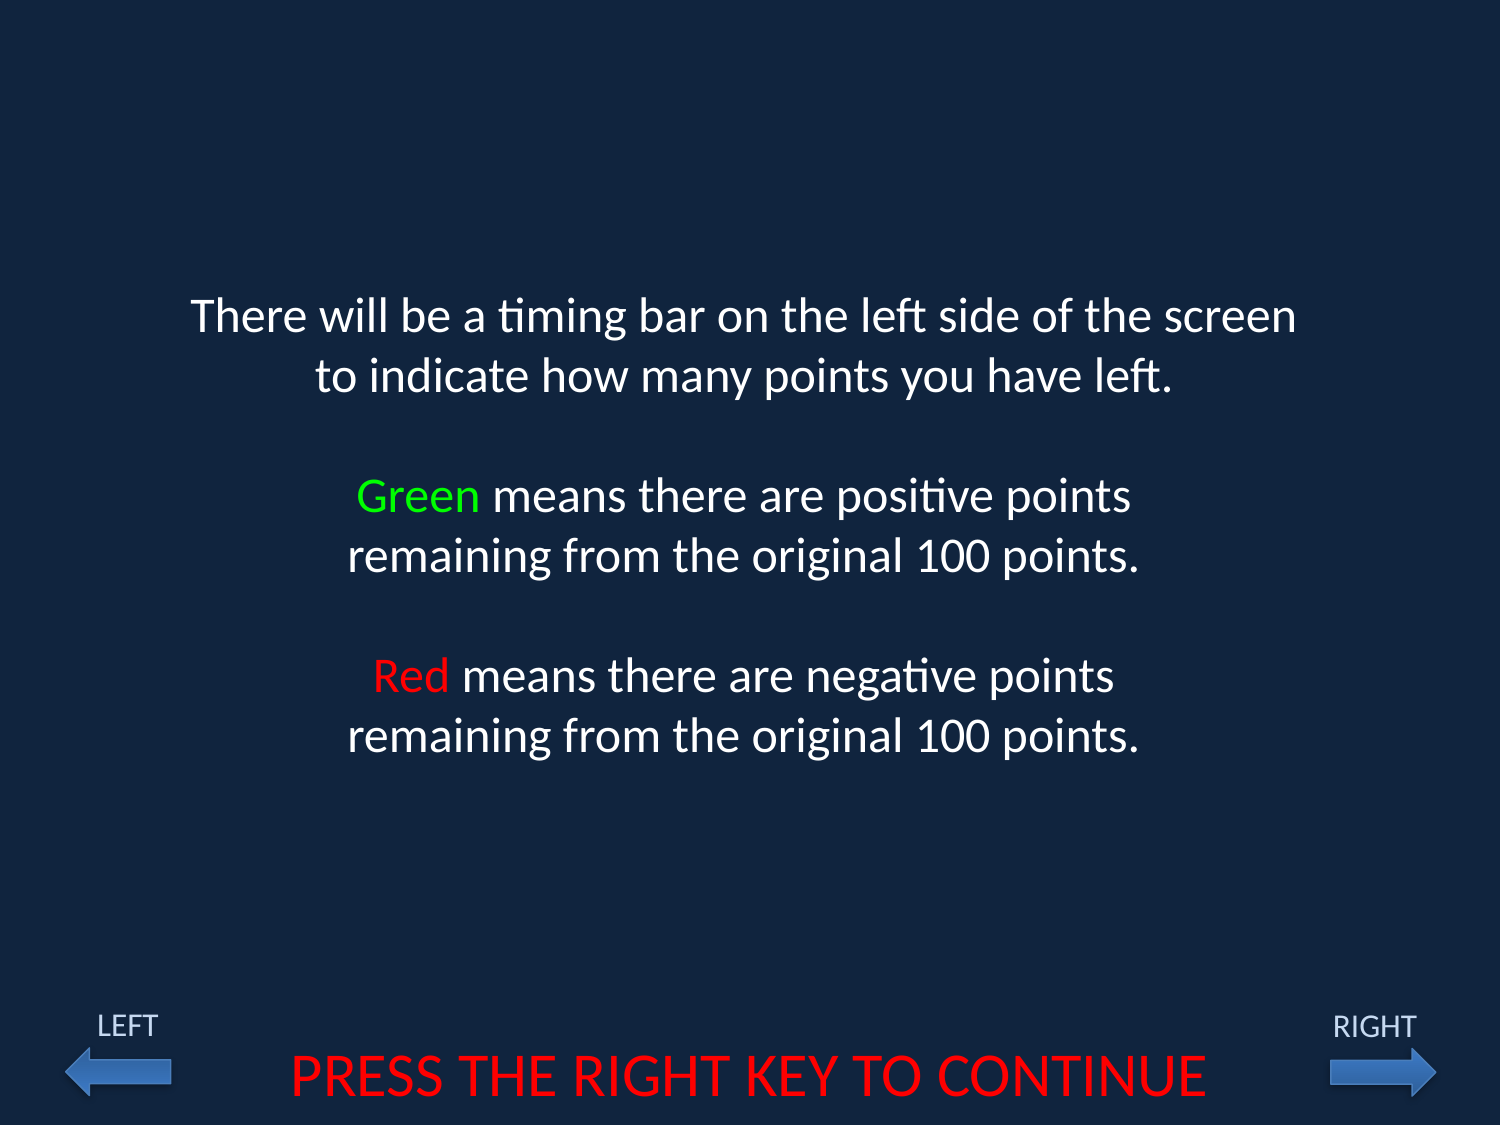

There will be a timing bar on the left side of the screen
to indicate how many points you have left.

Green means there are positive points
remaining from the original 100 points.

Red means there are negative points
remaining from the original 100 points.

LEFT
RIGHT
PRESS THE RIGHT KEY TO CONTINUE